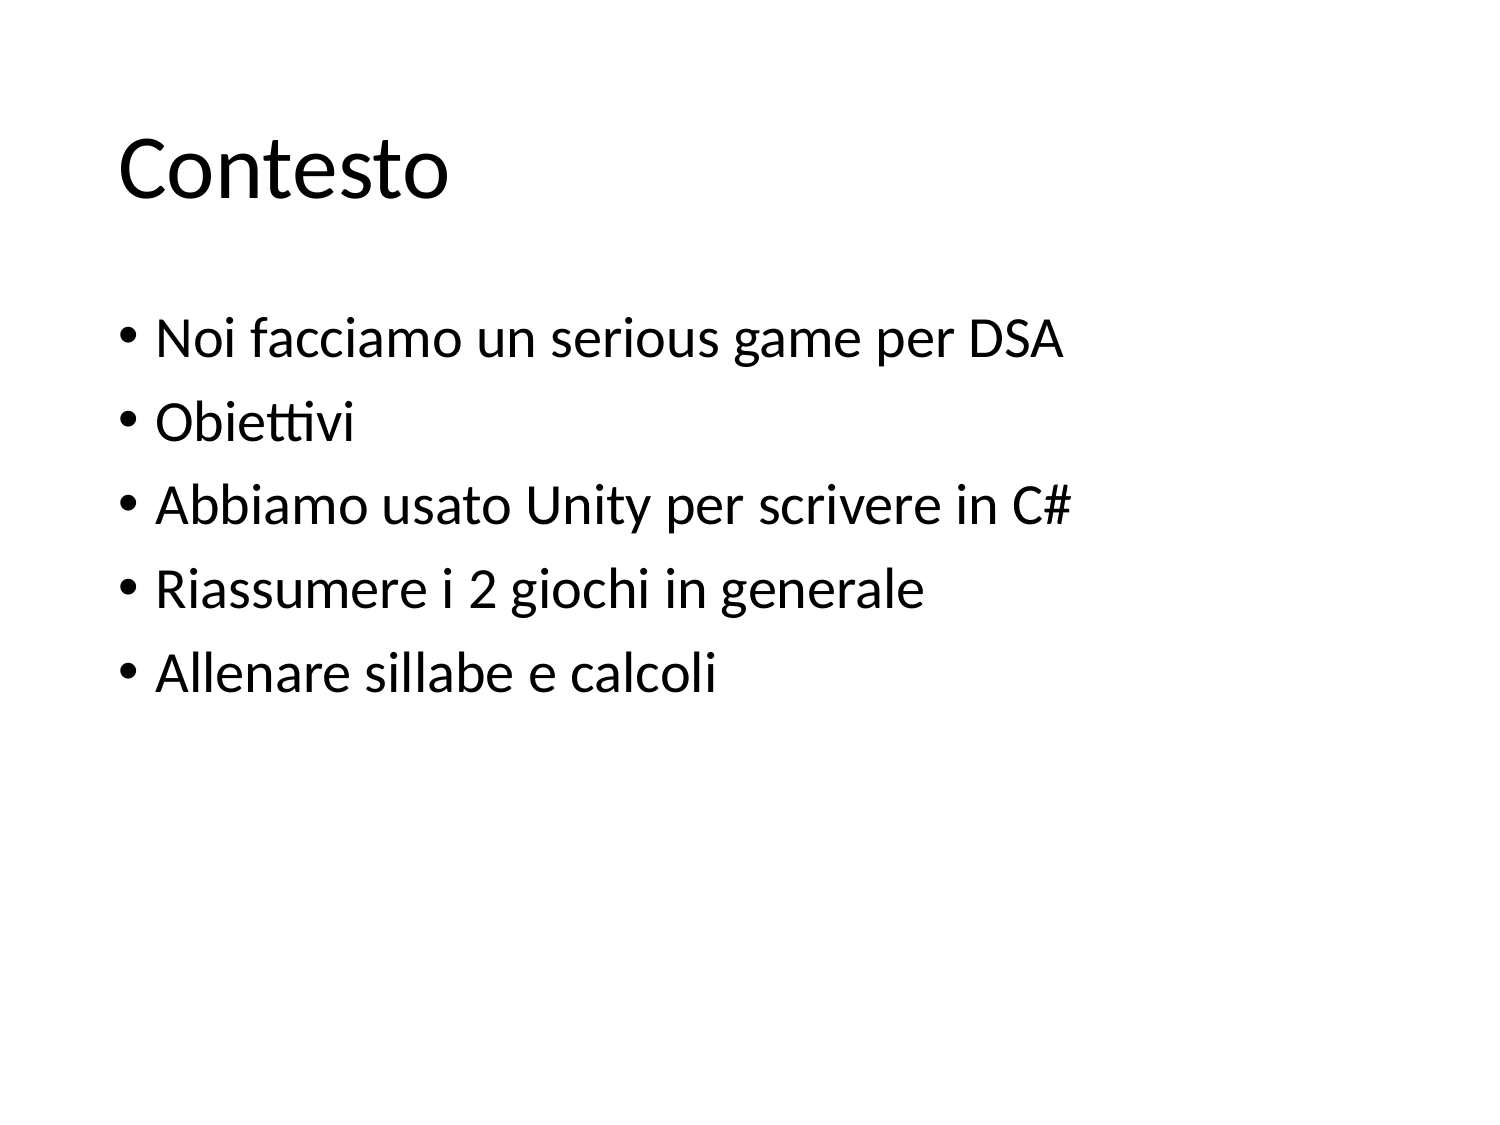

# Contesto
Noi facciamo un serious game per DSA
Obiettivi
Abbiamo usato Unity per scrivere in C#
Riassumere i 2 giochi in generale
Allenare sillabe e calcoli